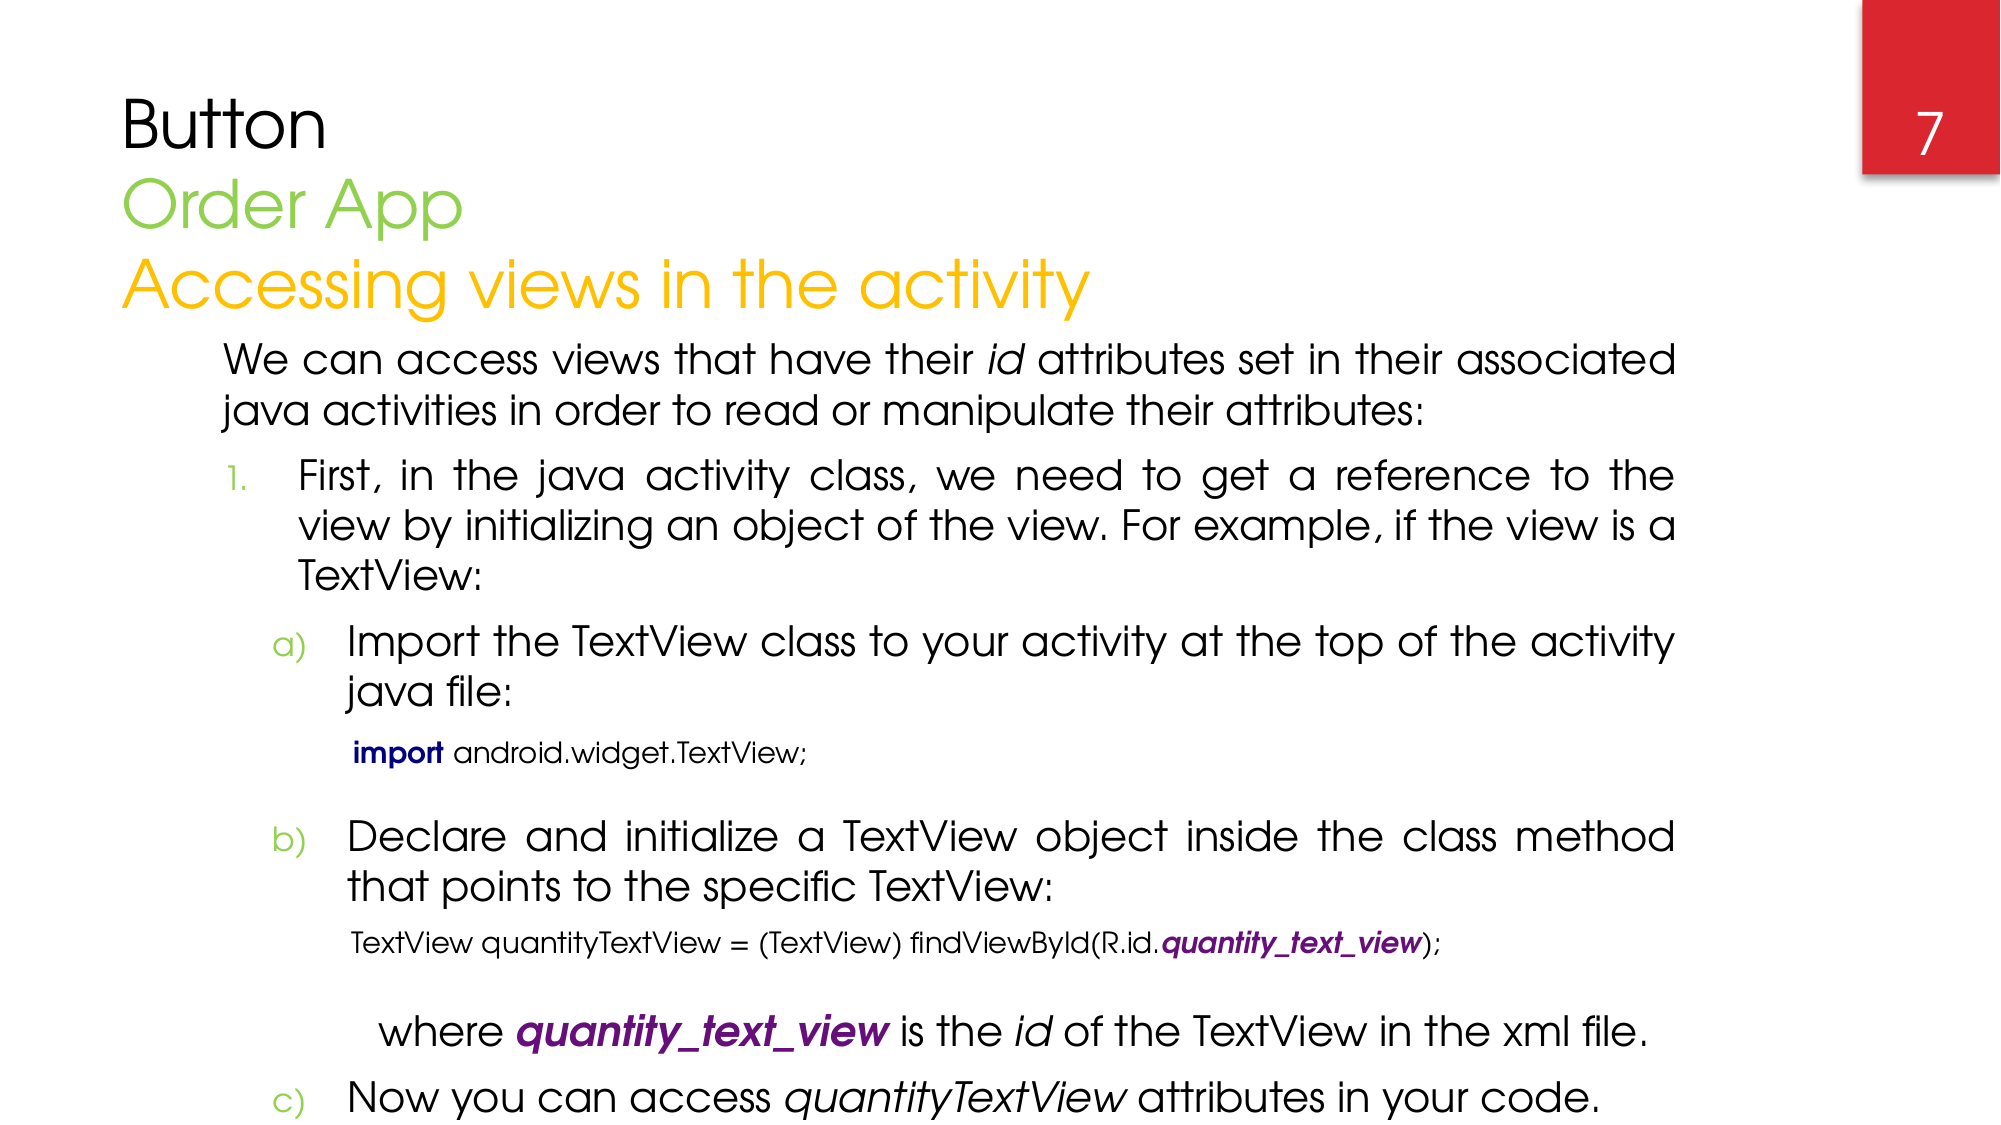

7
# Button Order App Accessing views in the activity
We can access views that have their id attributes set in their associated java activities in order to read or manipulate their attributes:
First, in the java activity class, we need to get a reference to the view by initializing an object of the view. For example, if the view is a TextView:
Import the TextView class to your activity at the top of the activity java file:

Declare and initialize a TextView object inside the class method that points to the specific TextView:

where quantity_text_view is the id of the TextView in the xml file.
Now you can access quantityTextView attributes in your code.

import android.widget.TextView;
TextView quantityTextView = (TextView) findViewById(R.id.quantity_text_view);